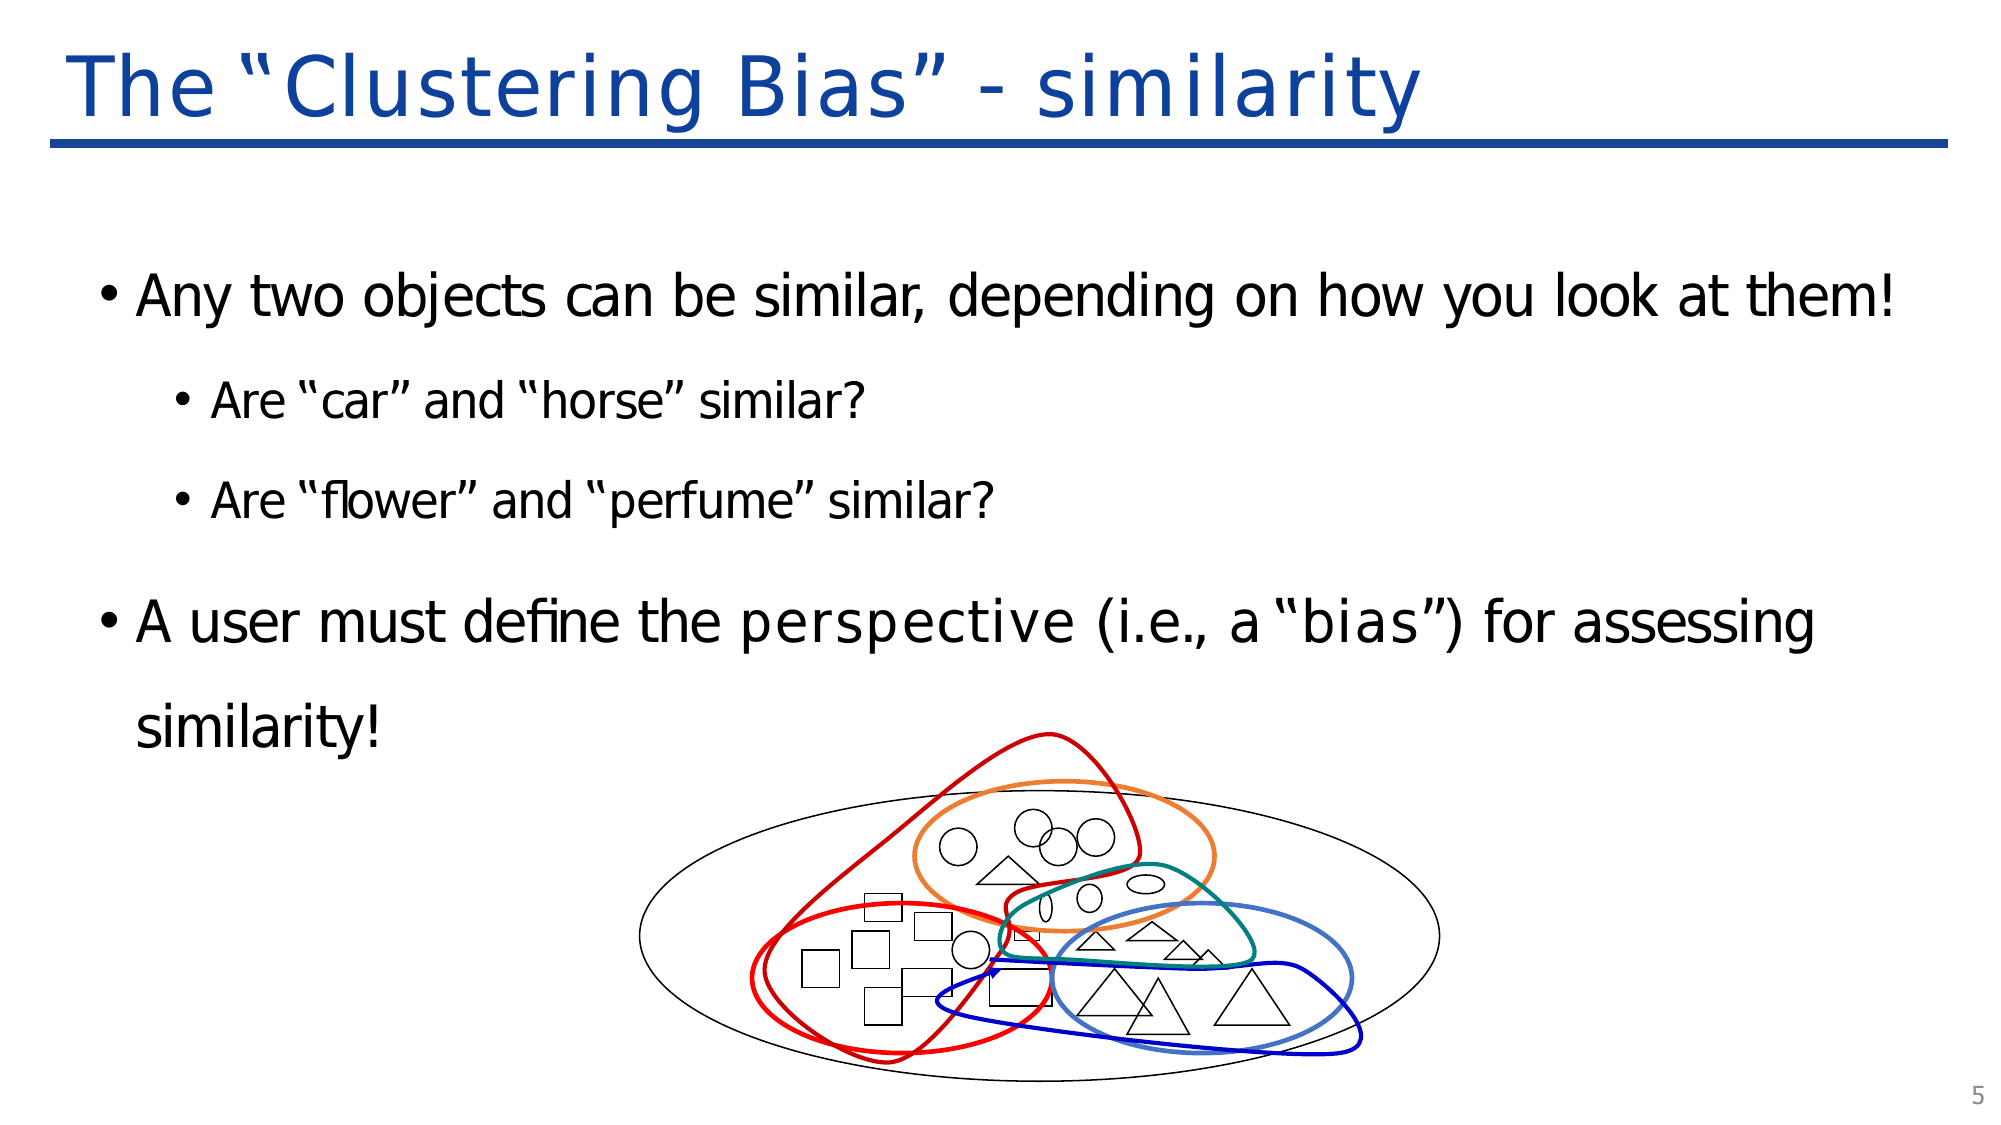

# The “Clustering Bias” - similarity
Any two objects can be similar, depending on how you look at them!
Are “car” and “horse” similar?
Are “flower” and “perfume” similar?
A user must define the perspective (i.e., a “bias”) for assessing similarity!

5